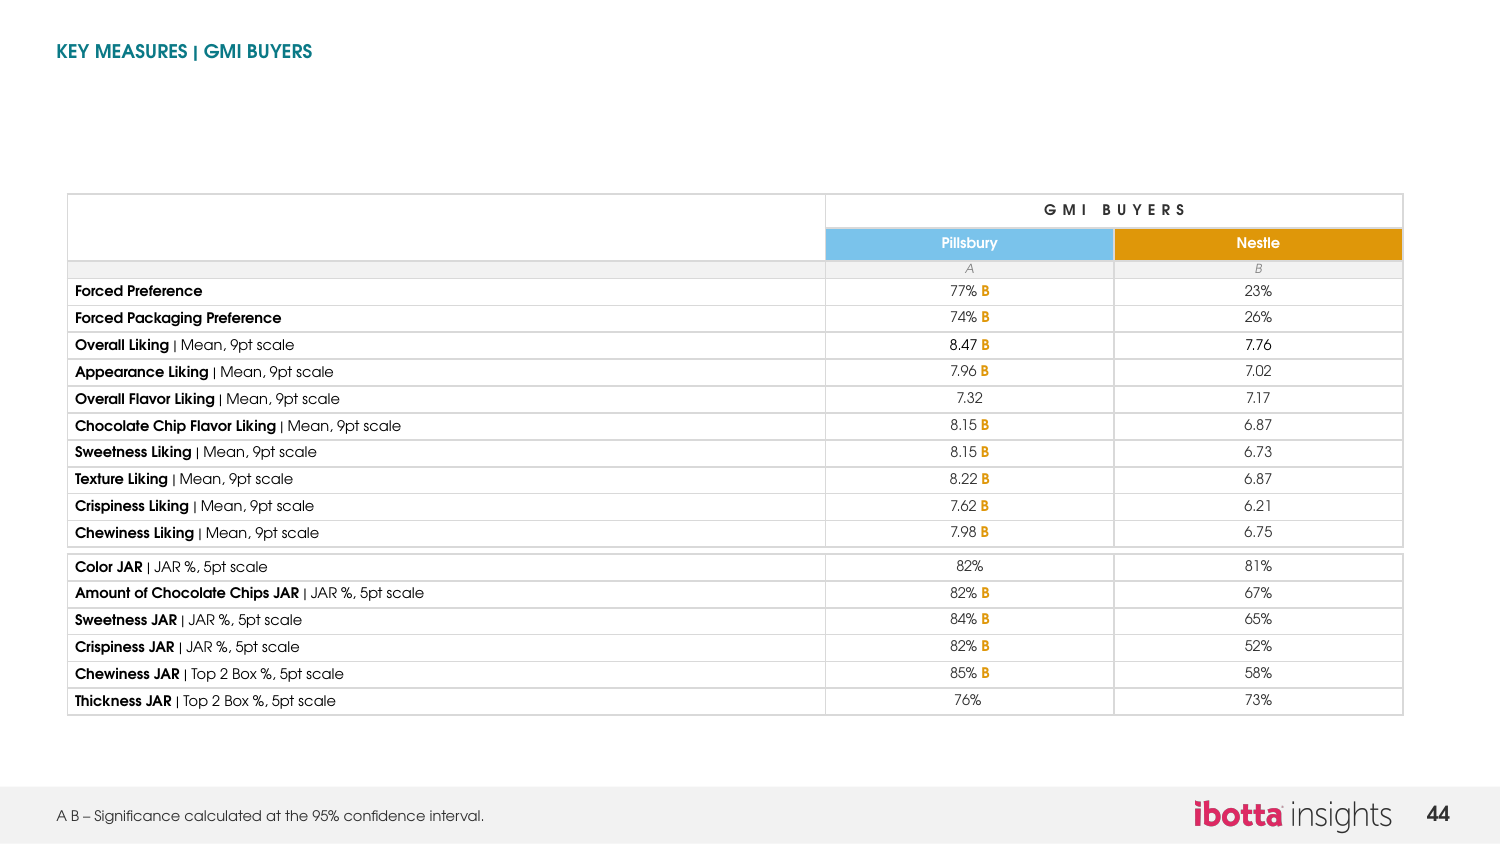

KEY MEASURES | GMI BUYERS
|  | GMI BUYERS |  |
| --- | --- | --- |
|  | Pillsbury | Nestle |
|  | A | B |
| Forced Preference | 77% B | 23% |
| Forced Packaging Preference | 74% B | 26% |
| Overall Liking | Mean, 9pt scale | 8.47 B | 7.76 |
| Appearance Liking | Mean, 9pt scale | 7.96 B | 7.02 |
| Overall Flavor Liking | Mean, 9pt scale | 7.32 | 7.17 |
| Chocolate Chip Flavor Liking | Mean, 9pt scale | 8.15 B | 6.87 |
| Sweetness Liking | Mean, 9pt scale | 8.15 B | 6.73 |
| Texture Liking | Mean, 9pt scale | 8.22 B | 6.87 |
| Crispiness Liking | Mean, 9pt scale | 7.62 B | 6.21 |
| Chewiness Liking | Mean, 9pt scale | 7.98 B | 6.75 |
|  |  |  |
| Color JAR | JAR %, 5pt scale | 82% | 81% |
| Amount of Chocolate Chips JAR | JAR %, 5pt scale | 82% B | 67% |
| Sweetness JAR | JAR %, 5pt scale | 84% B | 65% |
| Crispiness JAR | JAR %, 5pt scale | 82% B | 52% |
| Chewiness JAR | Top 2 Box %, 5pt scale | 85% B | 58% |
| Thickness JAR | Top 2 Box %, 5pt scale | 76% | 73% |

44
A B – Significance calculated at the 95% confidence interval.